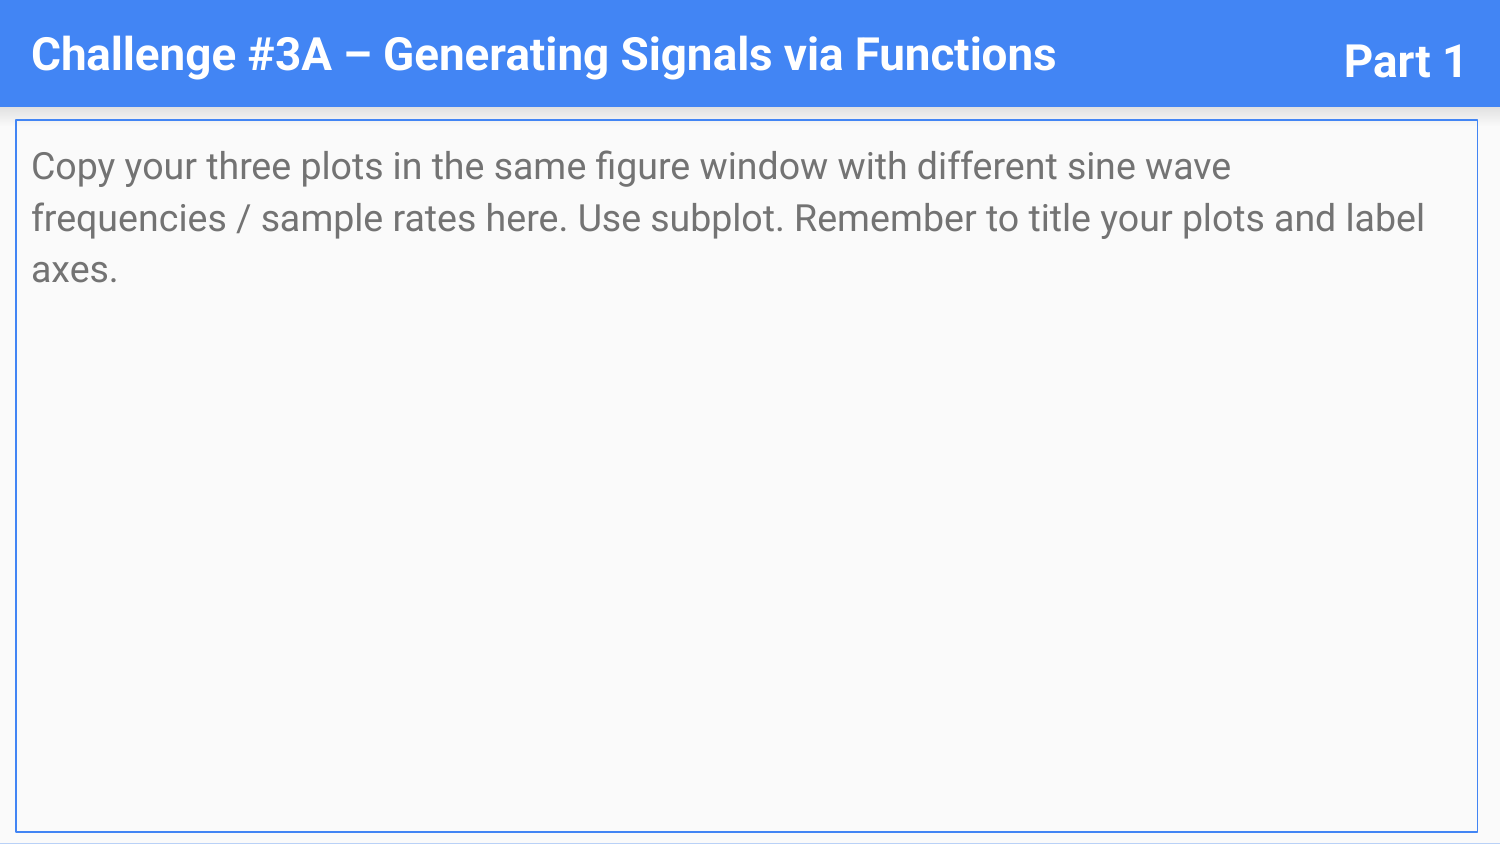

# Challenge #3A – Generating Signals via Functions
Part 1
Copy your three plots in the same figure window with different sine wave frequencies / sample rates here. Use subplot. Remember to title your plots and label axes.